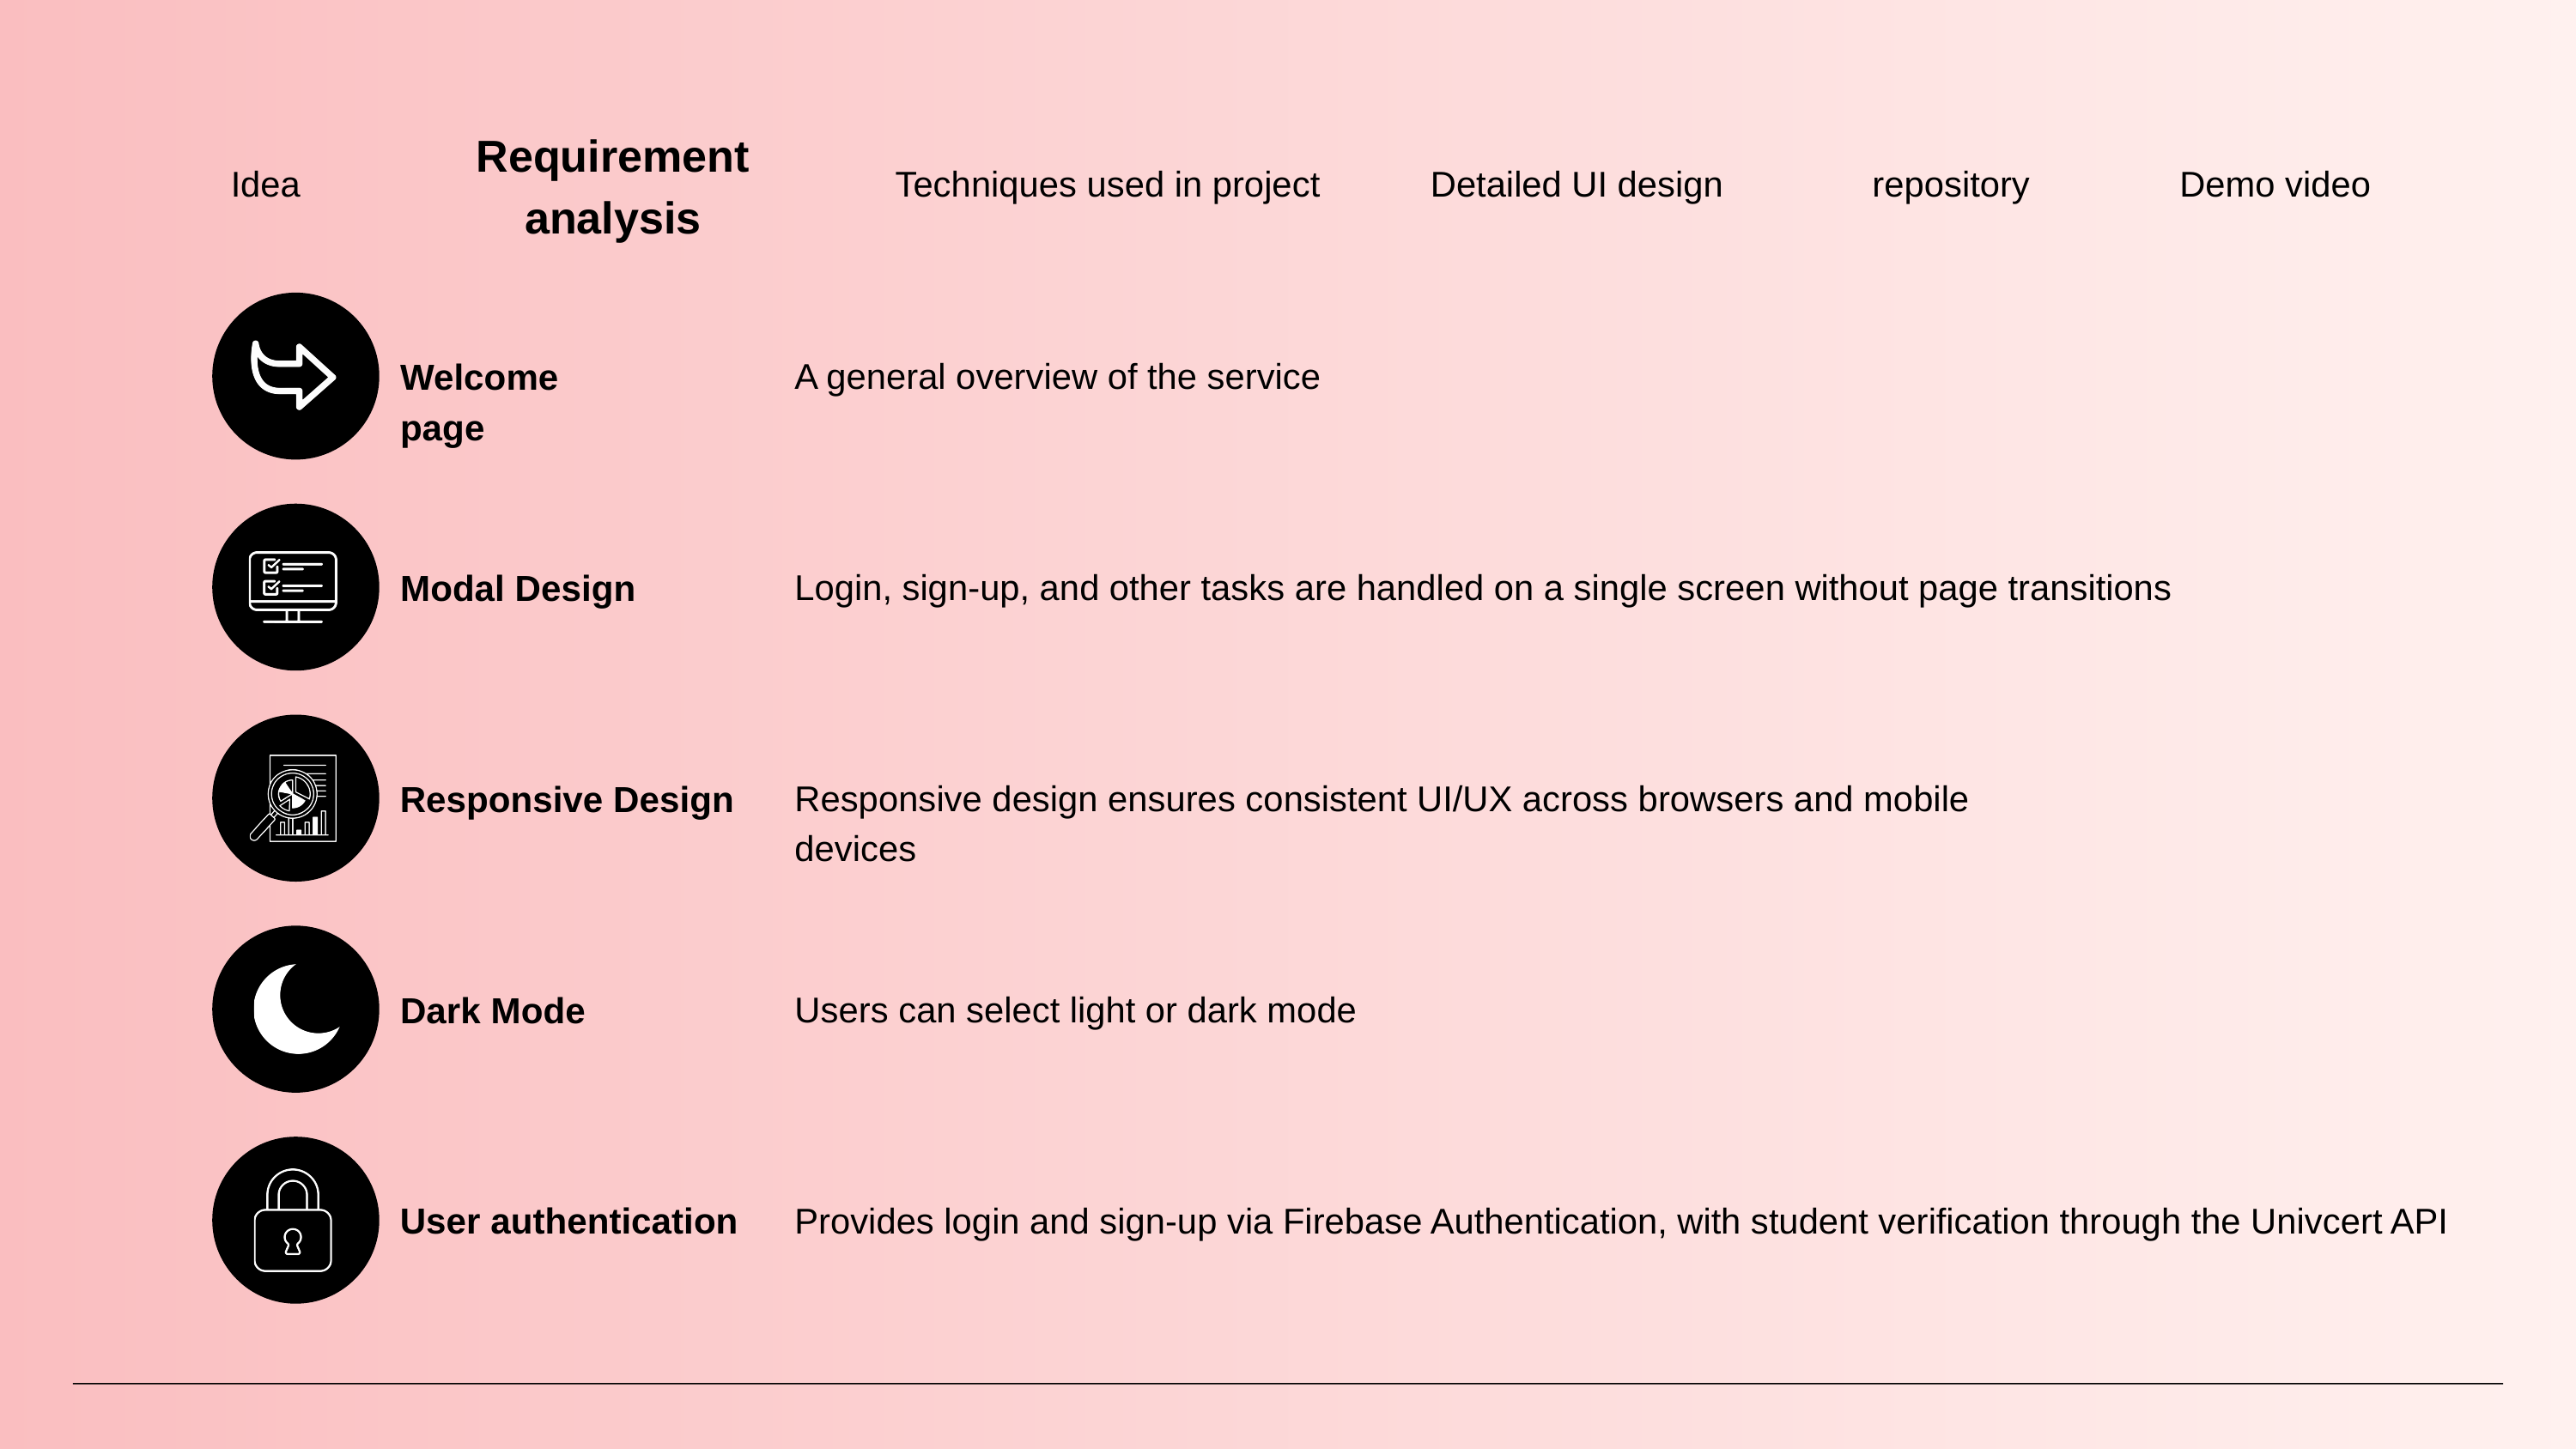

Requirement analysis
Idea
Techniques used in project
Detailed UI design
repository
Demo video

Welcome page
A general overview of the service

Modal Design
Login, sign-up, and other tasks are handled on a single screen without page transitions

Responsive Design
Responsive design ensures consistent UI/UX across browsers and mobile devices

Dark Mode
Users can select light or dark mode

User authentication
Provides login and sign-up via Firebase Authentication, with student verification through the Univcert API